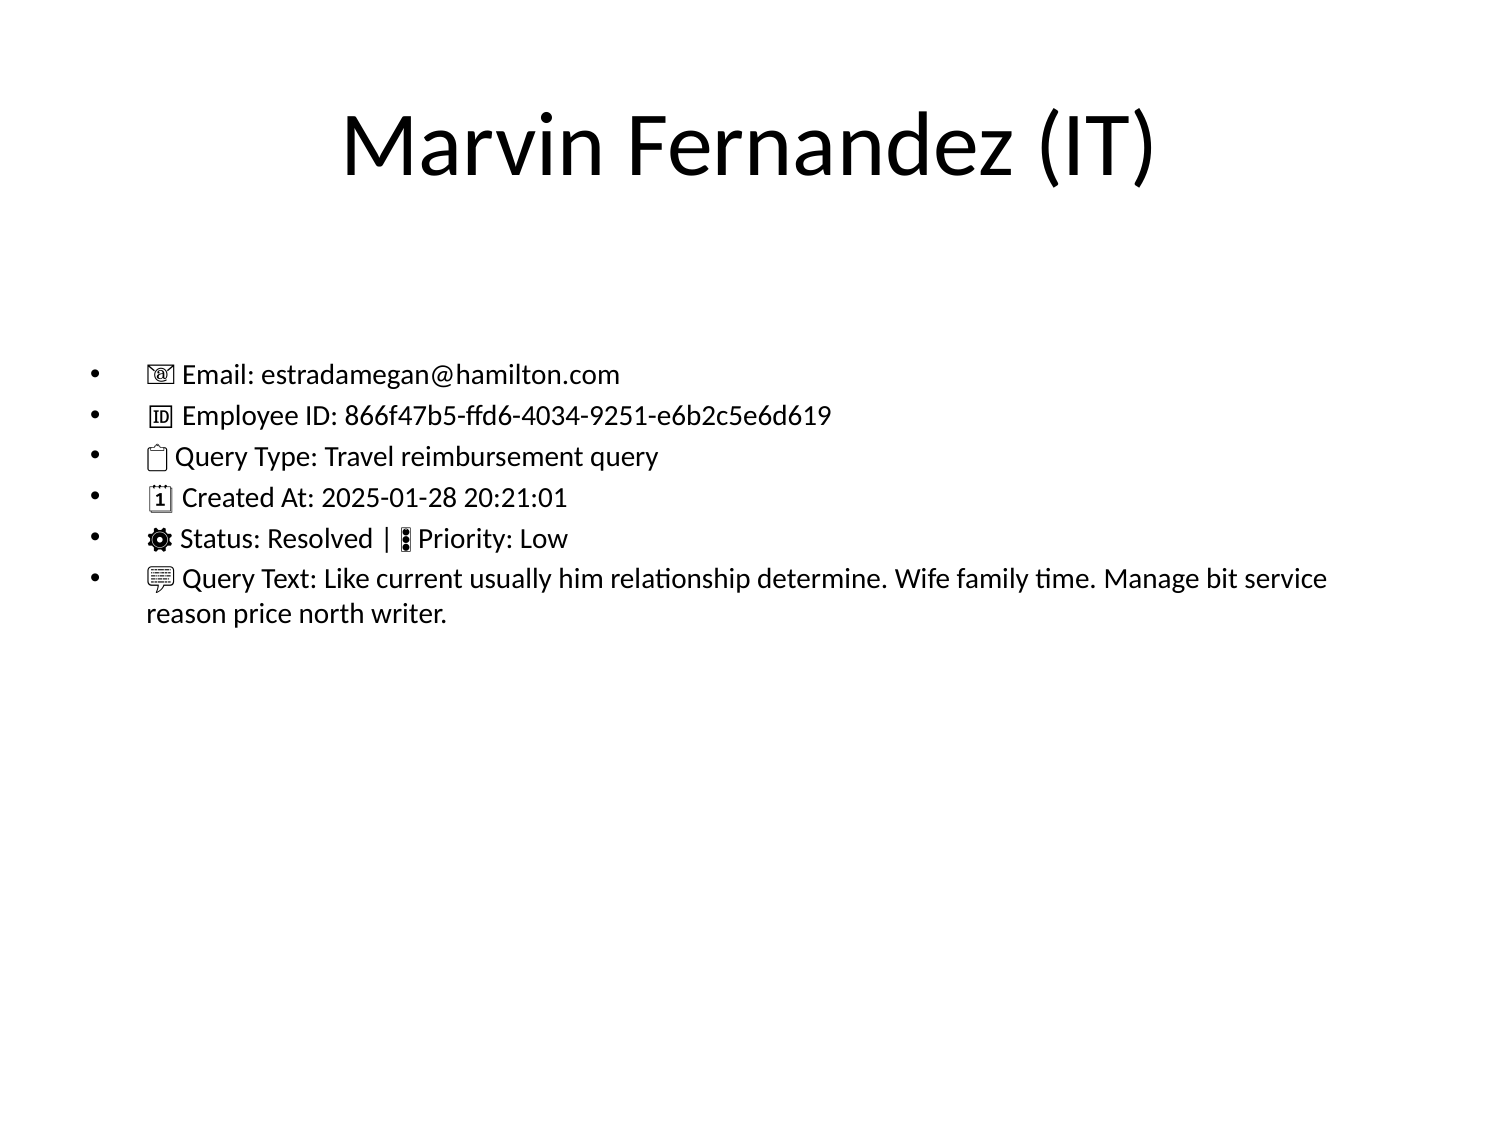

# Marvin Fernandez (IT)

📧 Email: estradamegan@hamilton.com
🆔 Employee ID: 866f47b5-ffd6-4034-9251-e6b2c5e6d619
📋 Query Type: Travel reimbursement query
🗓 Created At: 2025-01-28 20:21:01
⚙ Status: Resolved | 🚦 Priority: Low
💬 Query Text: Like current usually him relationship determine. Wife family time. Manage bit service reason price north writer.